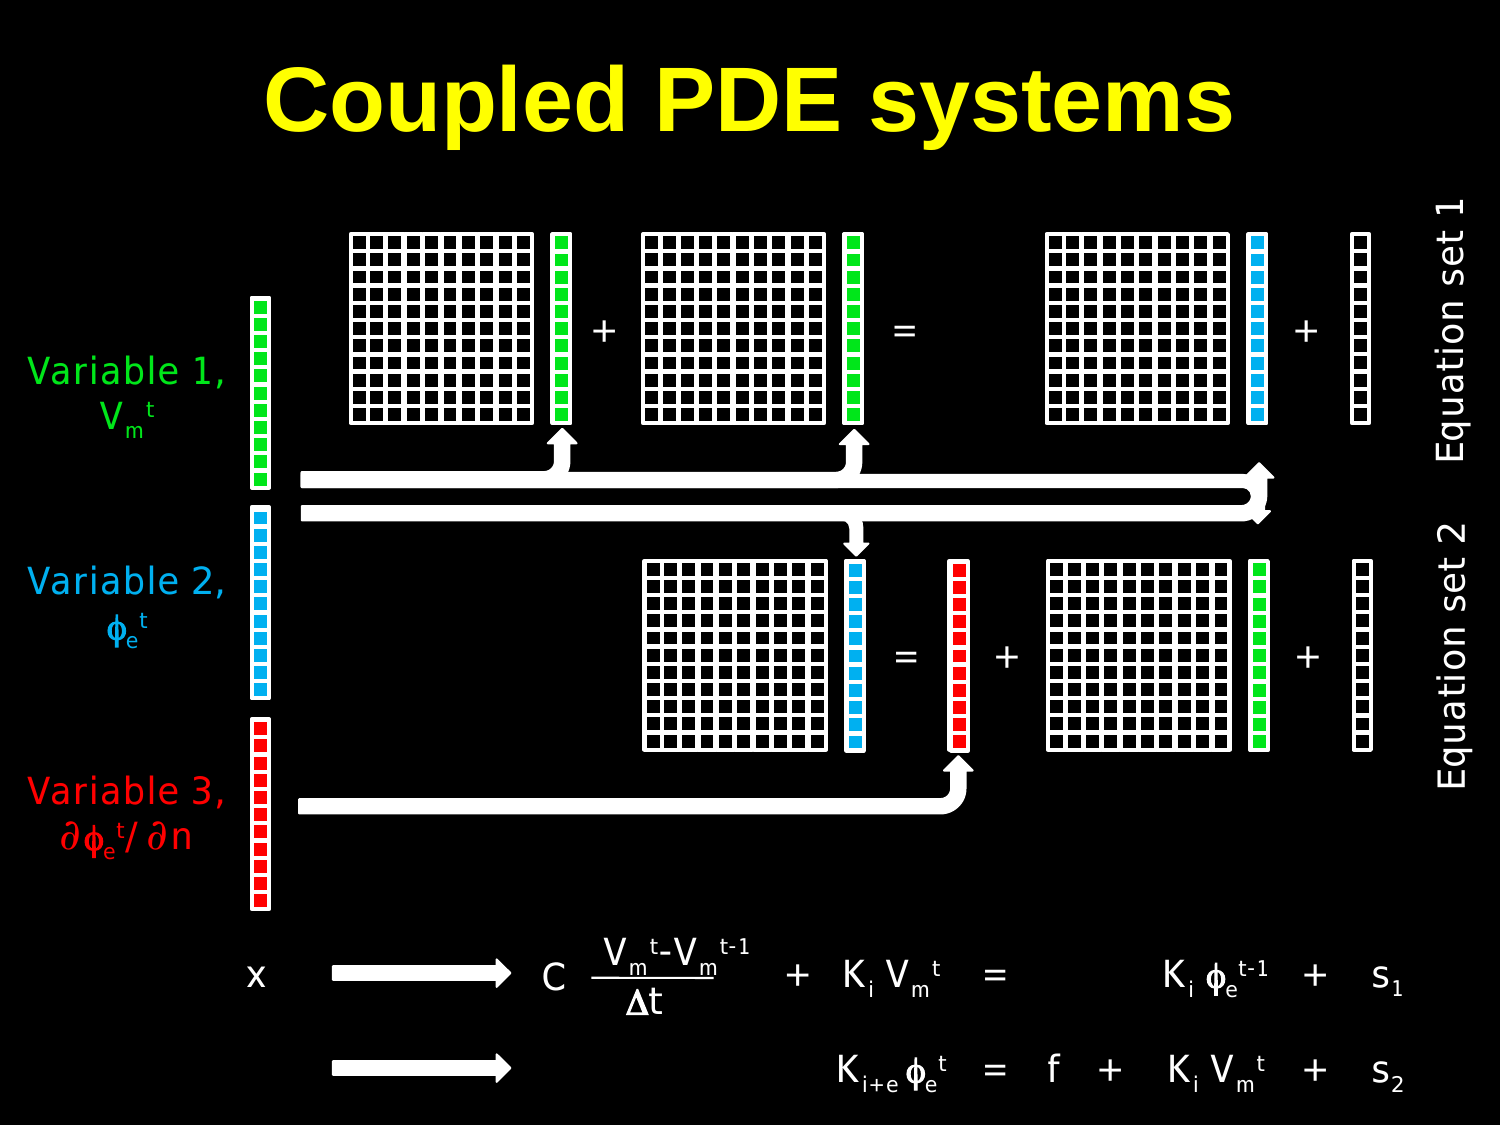

# Coupled PDE systems

Equation set 1
+
=
+

Variable 1,
Vmt

Variable 2,
φet

=
+
+
Equation set 2

Variable 3,
∂φet/∂n
Vmt-Vmt-1
Δt
C
s1
+
Ki Vmt
=
Ki φet-1
+

x
Ki+e φet
=
f
+
Ki Vmt
+
s2